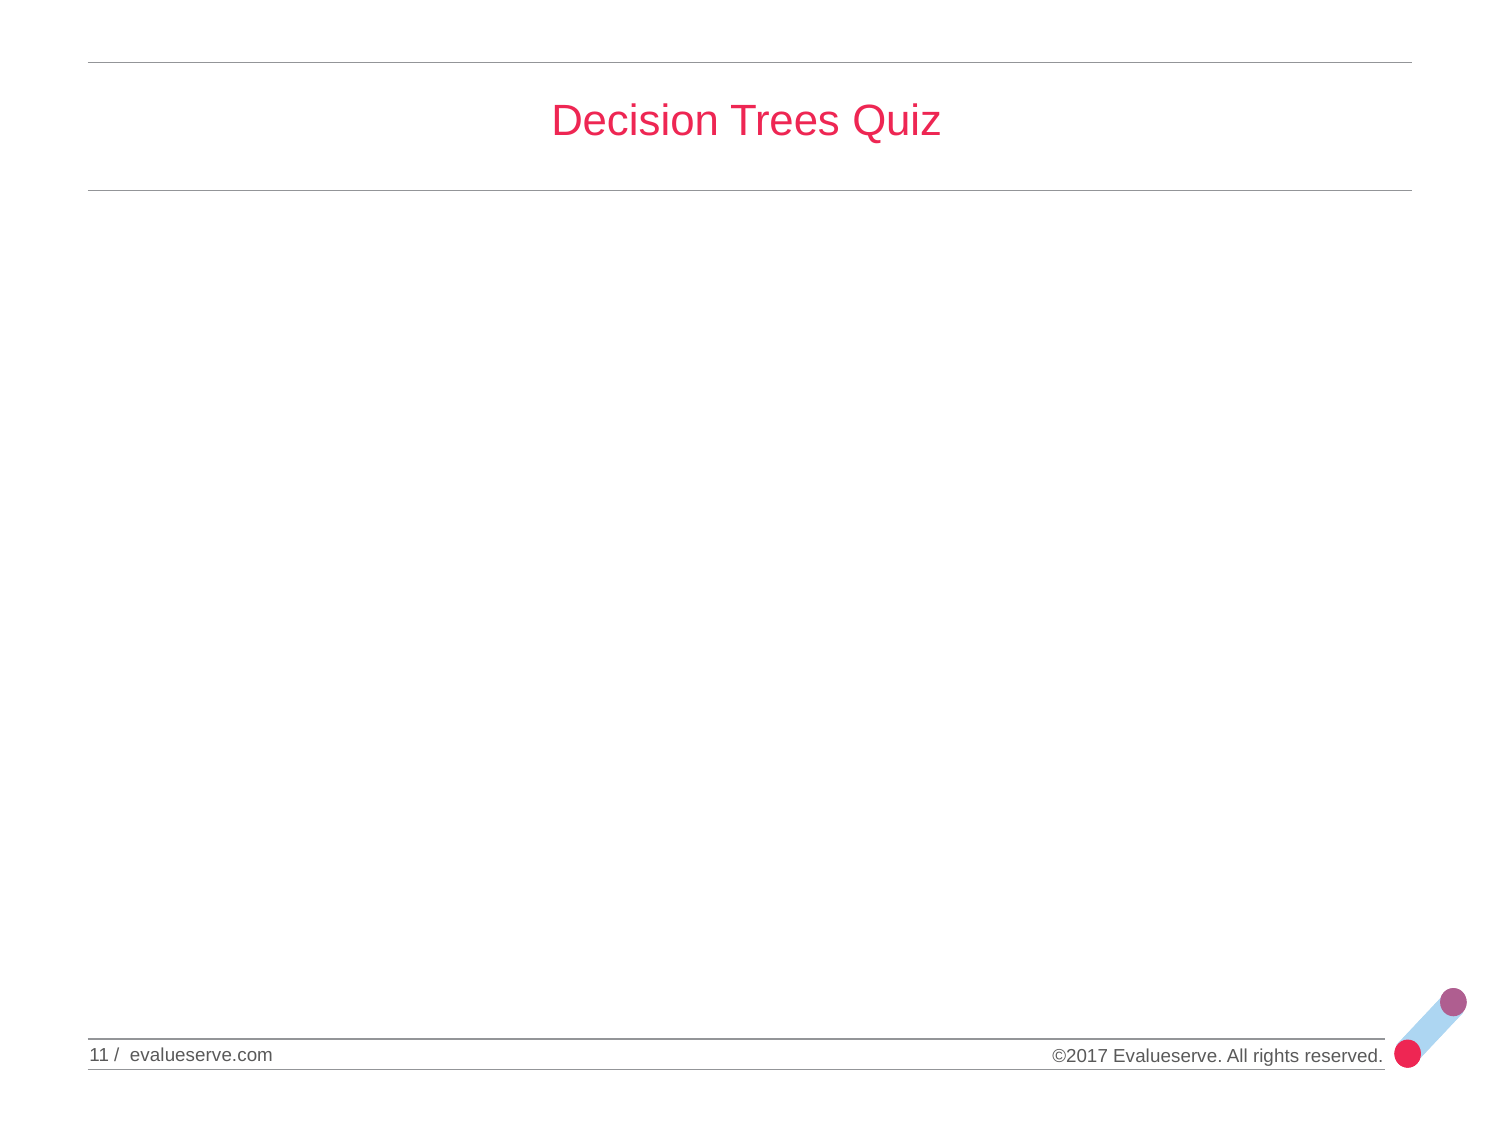

Decision Trees Quiz
11 /  evalueserve.com
©2017 Evalueserve. All rights reserved.